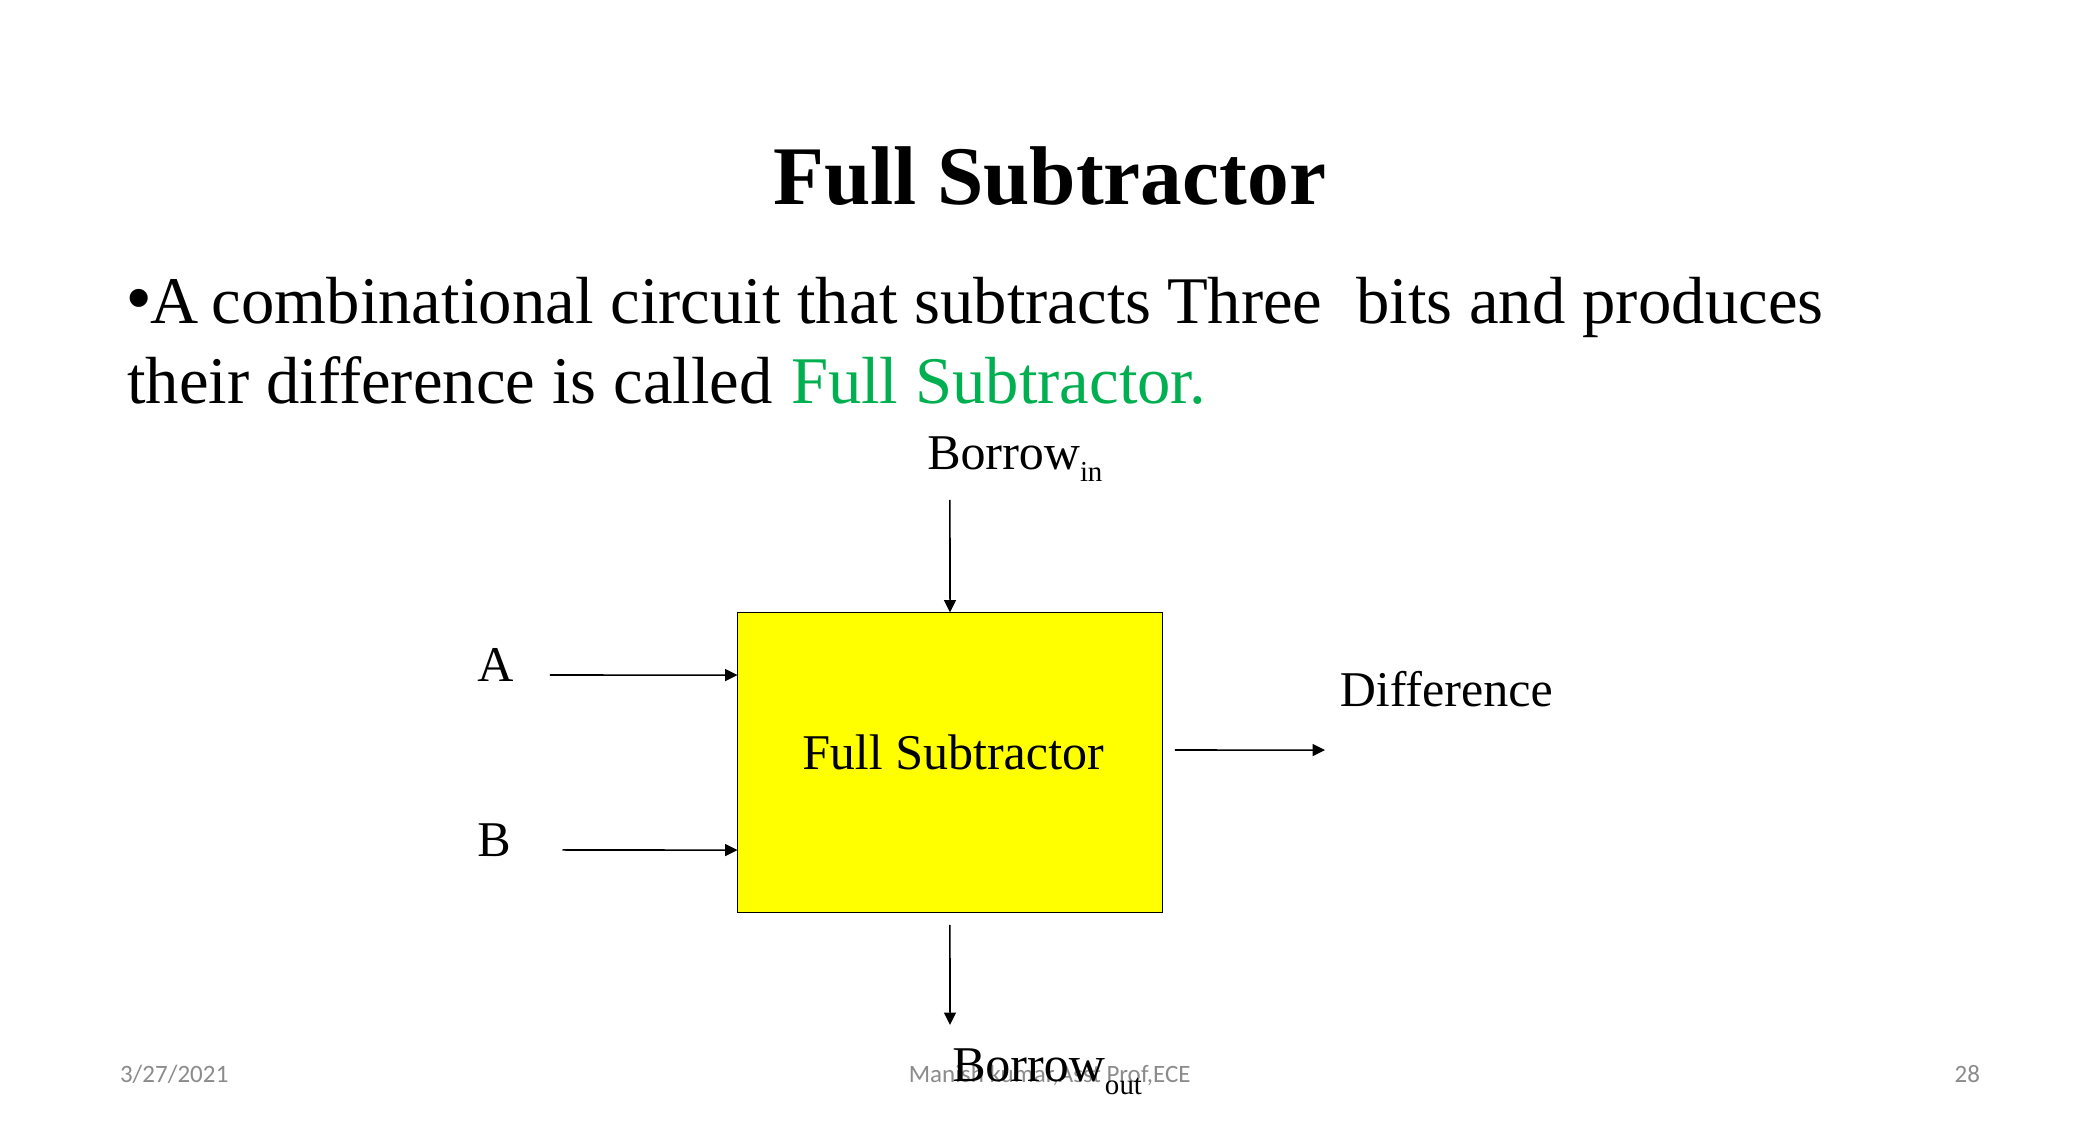

Full Subtractor
A combinational circuit that subtracts Three  bits and produces their difference is called Full Subtractor.
Borrowin

A
Difference

Full Subtractor

B

Borrowout
3/27/2021
Manish kumar,Asst Prof,ECE
28